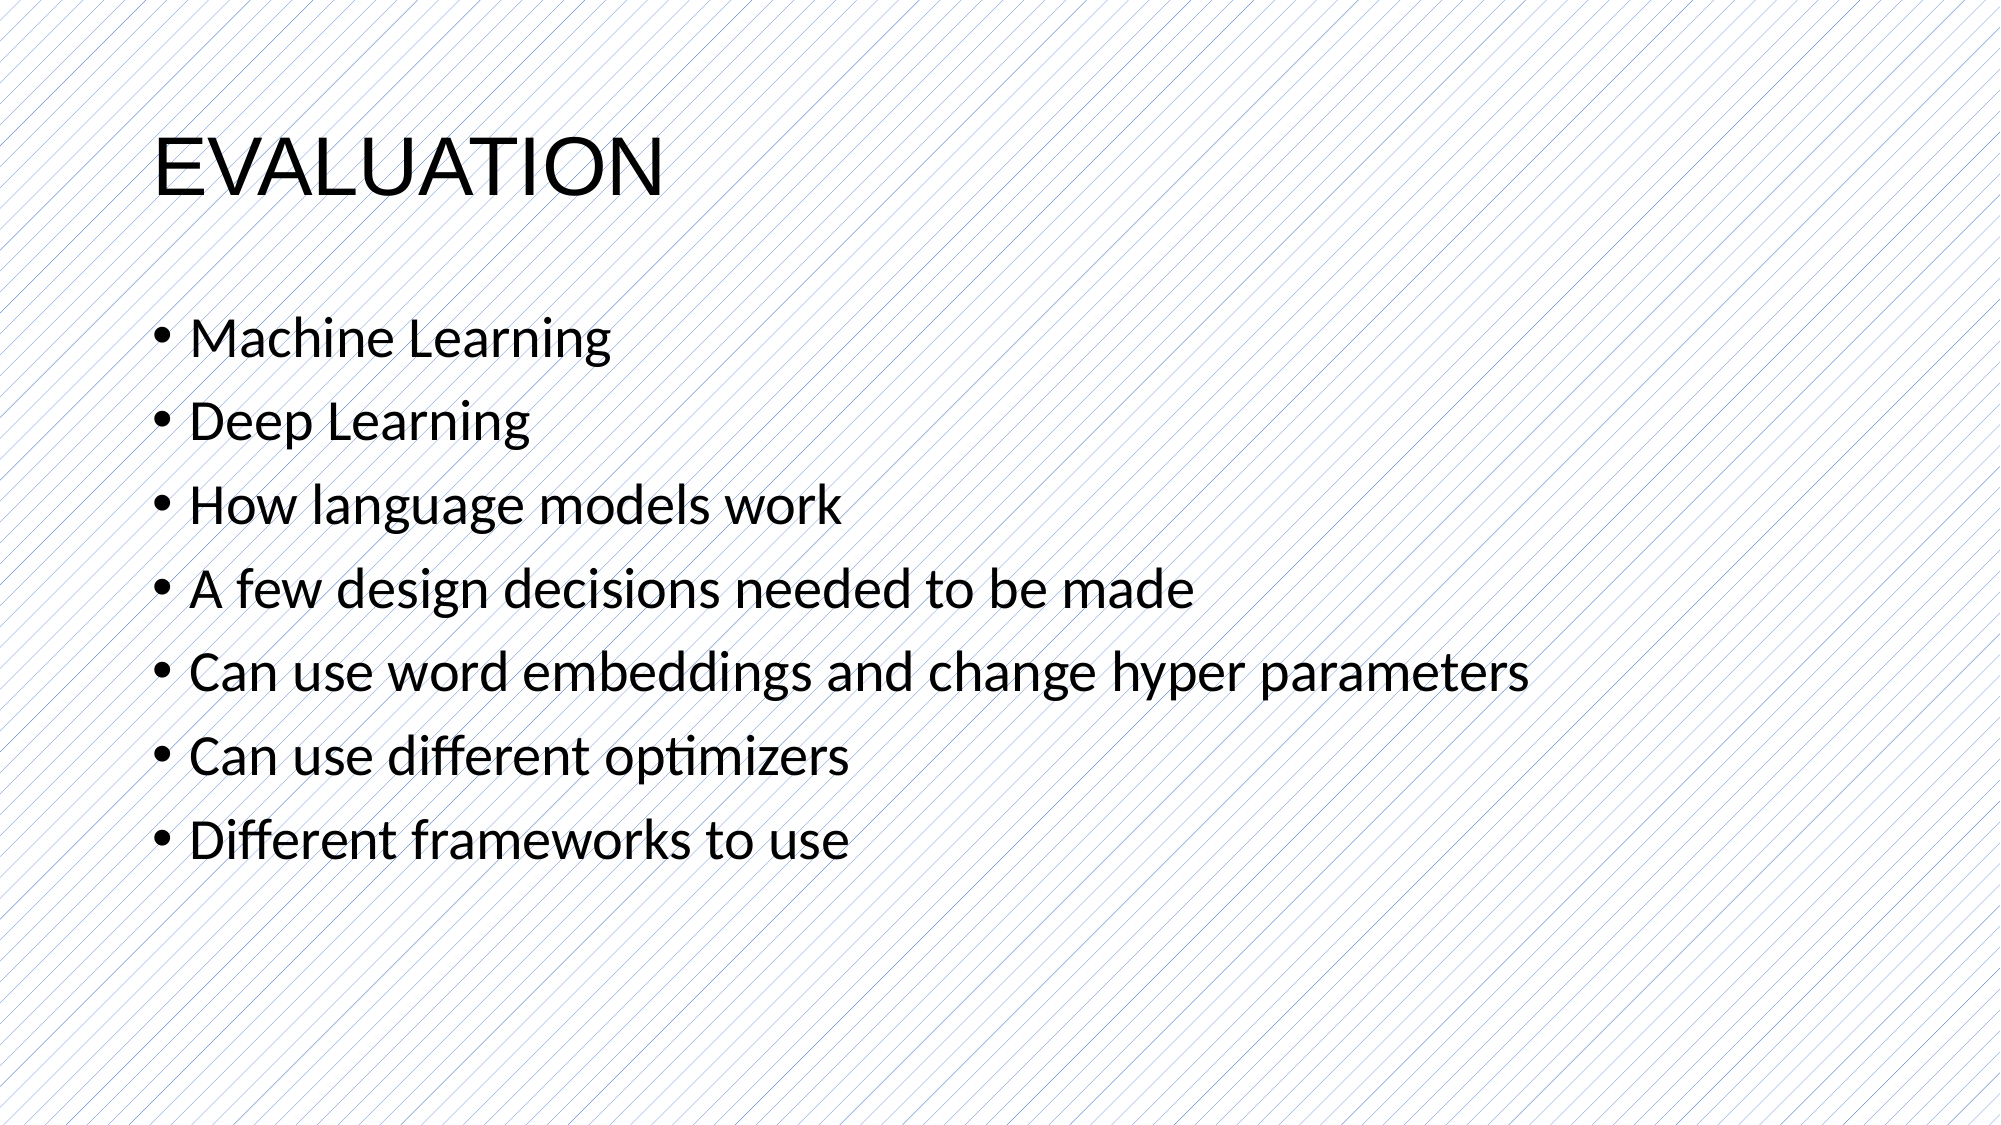

# EVALUATION
Machine Learning
Deep Learning
How language models work
A few design decisions needed to be made
Can use word embeddings and change hyper parameters
Can use different optimizers
Different frameworks to use